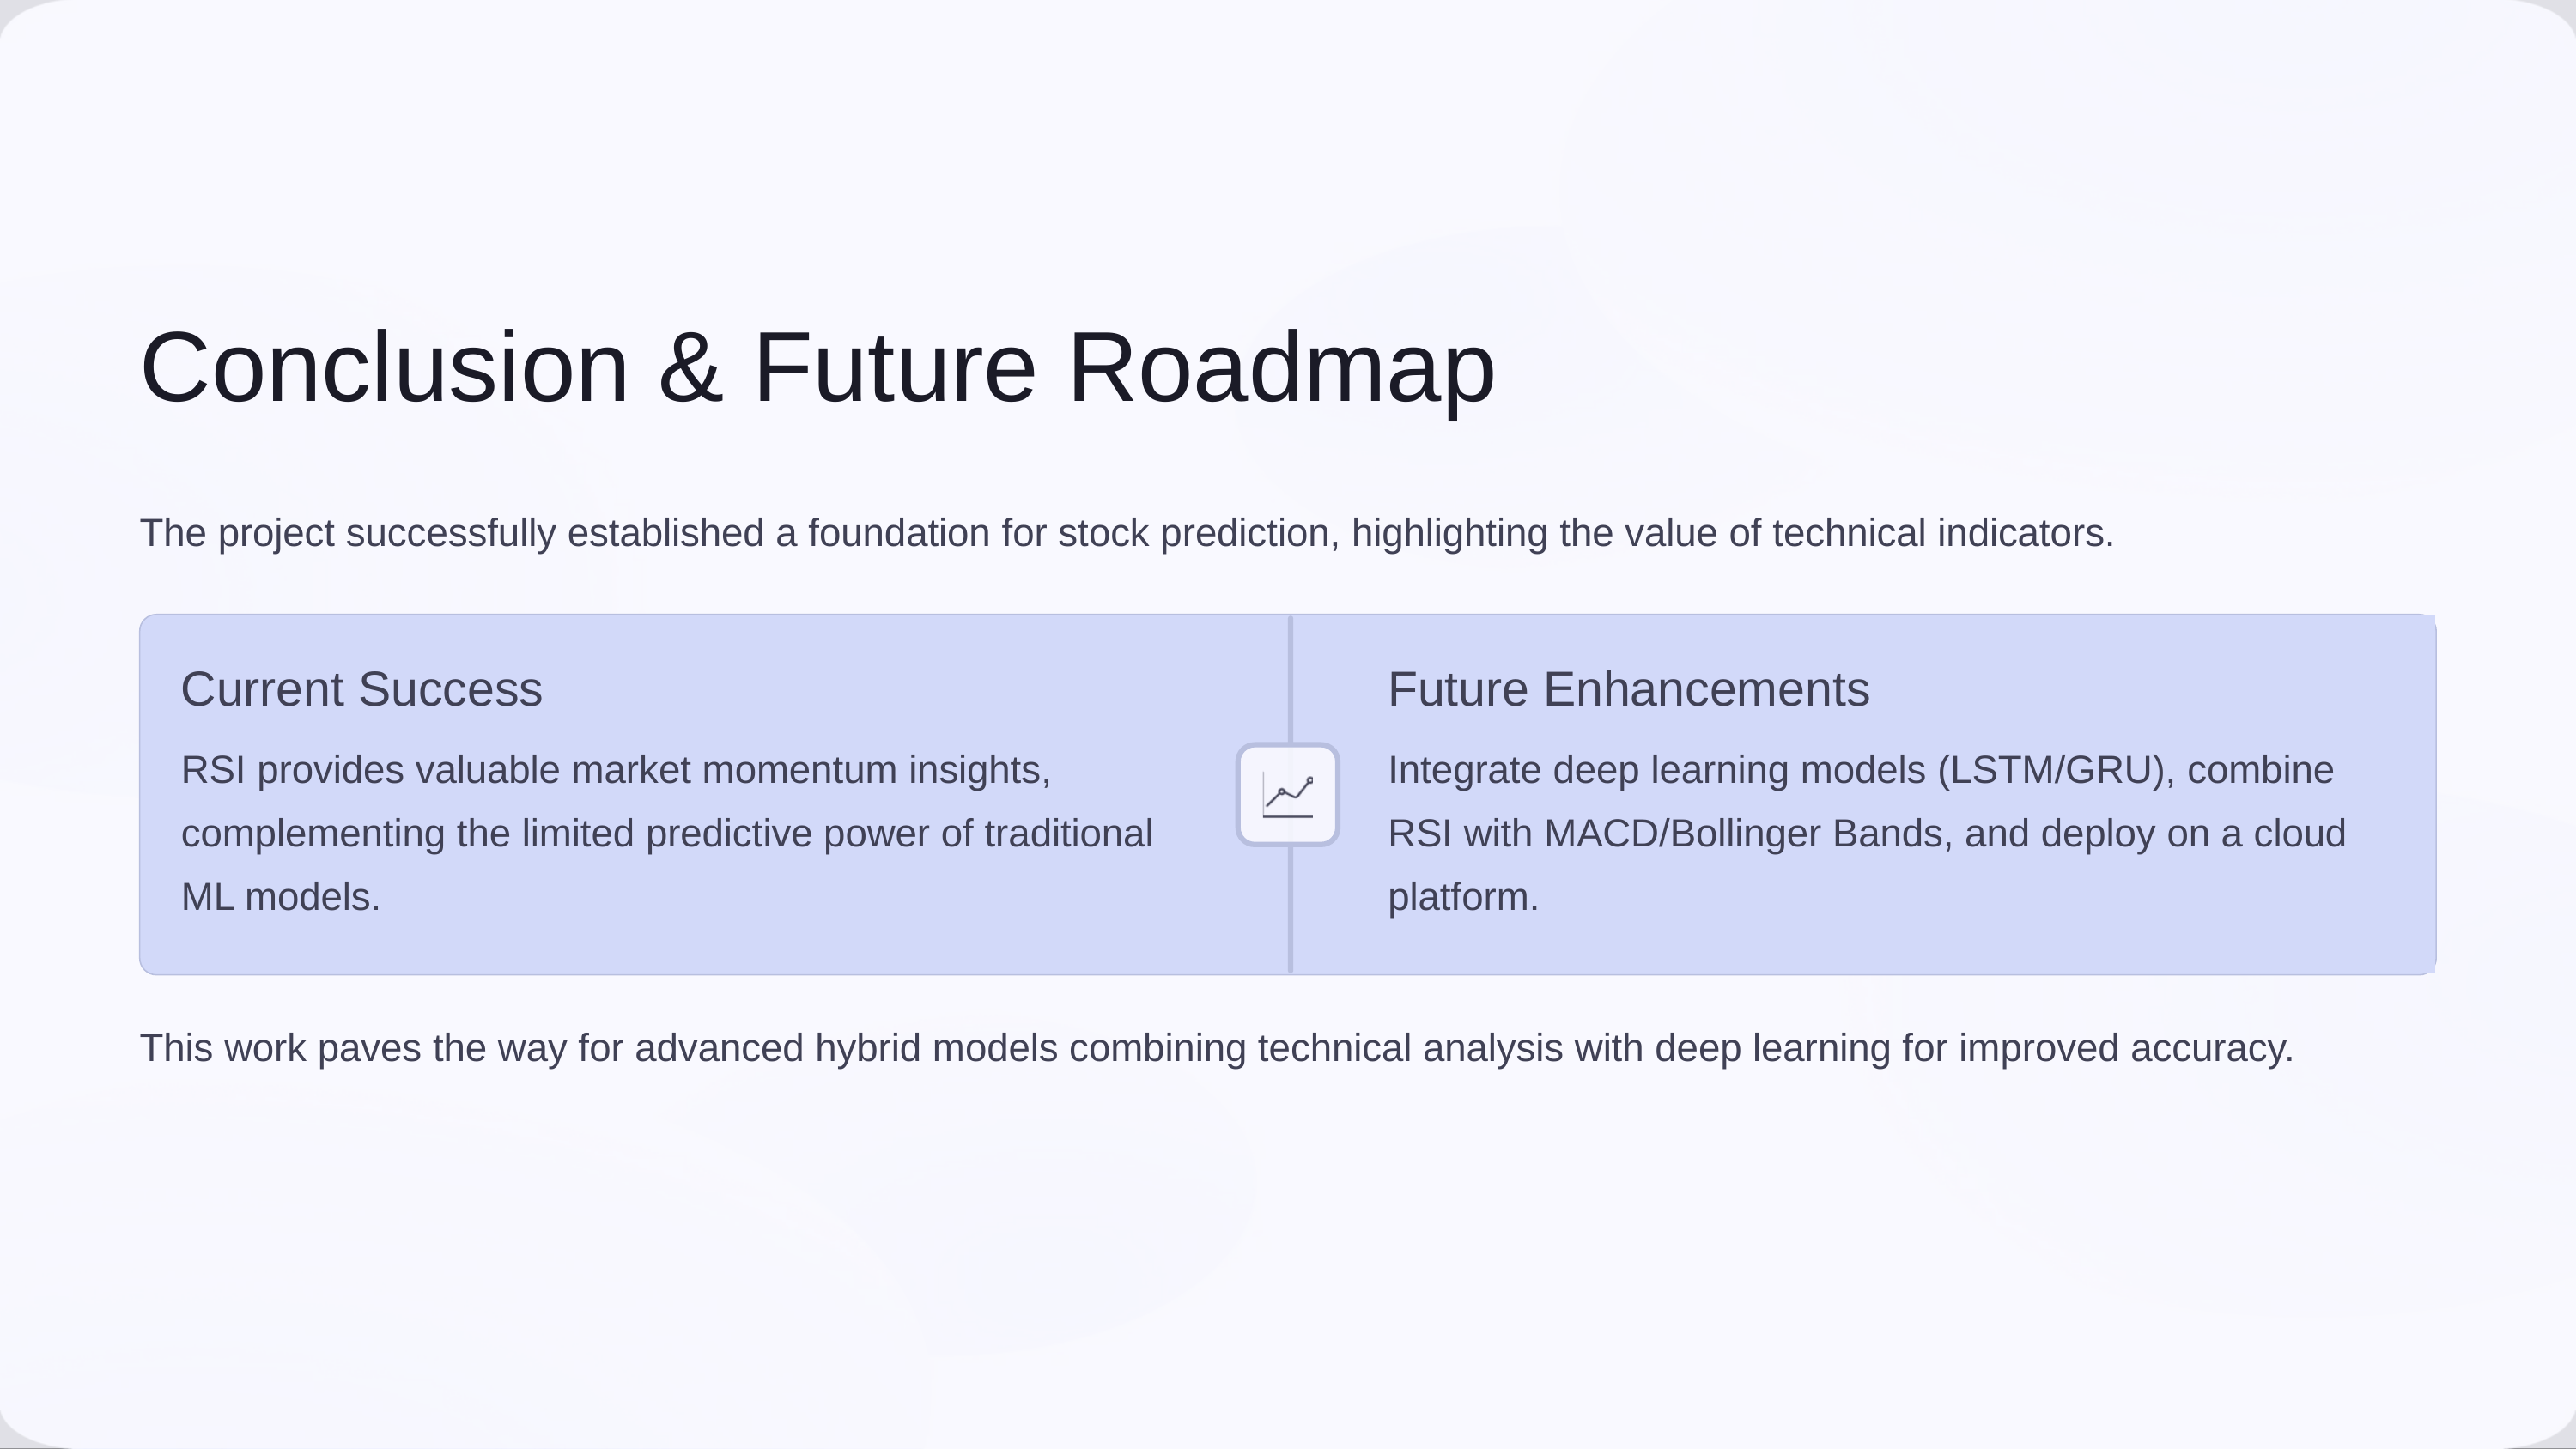

Conclusion & Future Roadmap
The project successfully established a foundation for stock prediction, highlighting the value of technical indicators.

Current Success
Future Enhancements
RSI provides valuable market momentum insights, complementing the limited predictive power of traditional ML models.
Integrate deep learning models (LSTM/GRU), combine RSI with MACD/Bollinger Bands, and deploy on a cloud platform.

This work paves the way for advanced hybrid models combining technical analysis with deep learning for improved accuracy.